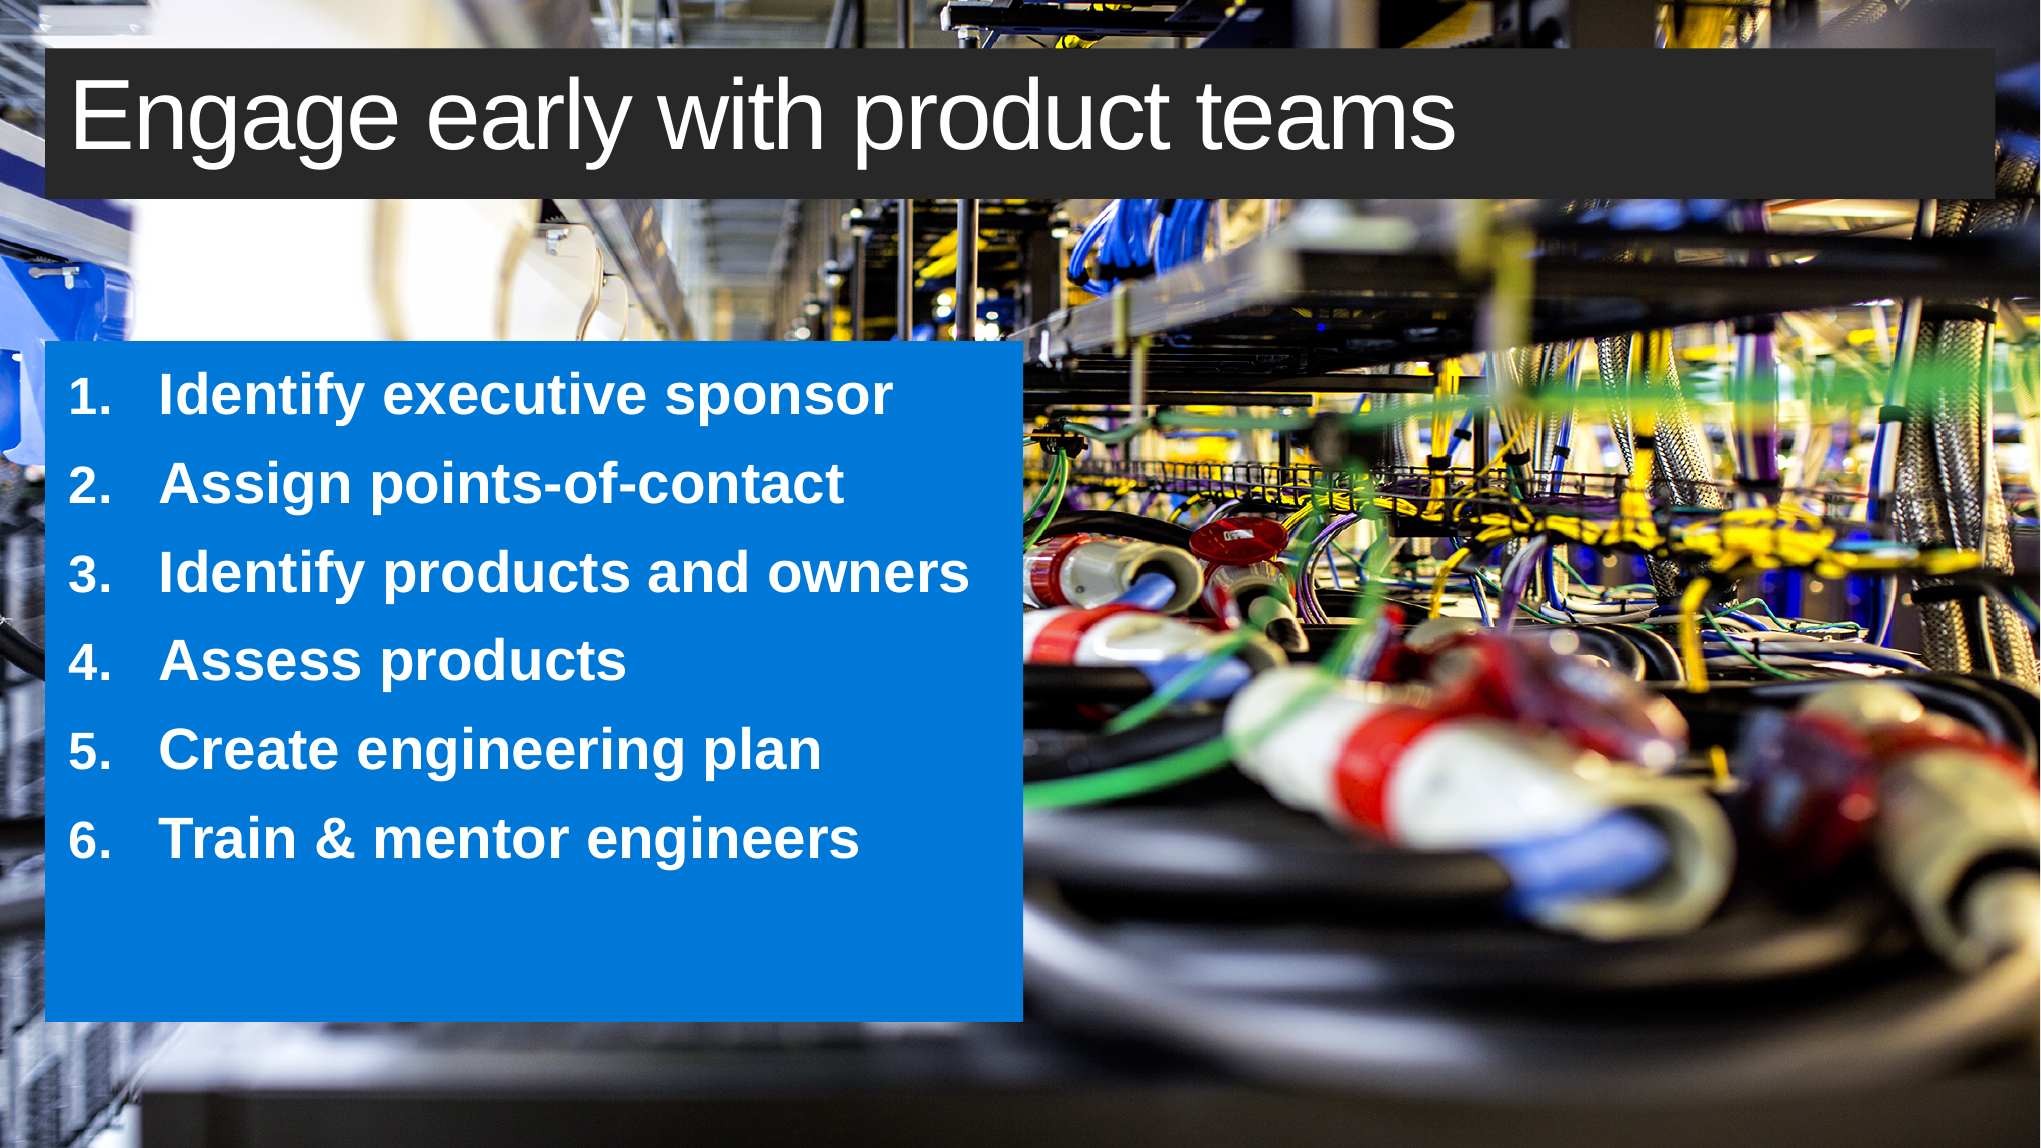

# Engage early with product teams
Identify executive sponsor
Assign points-of-contact
Identify products and owners
Assess products
Create engineering plan
Train & mentor engineers